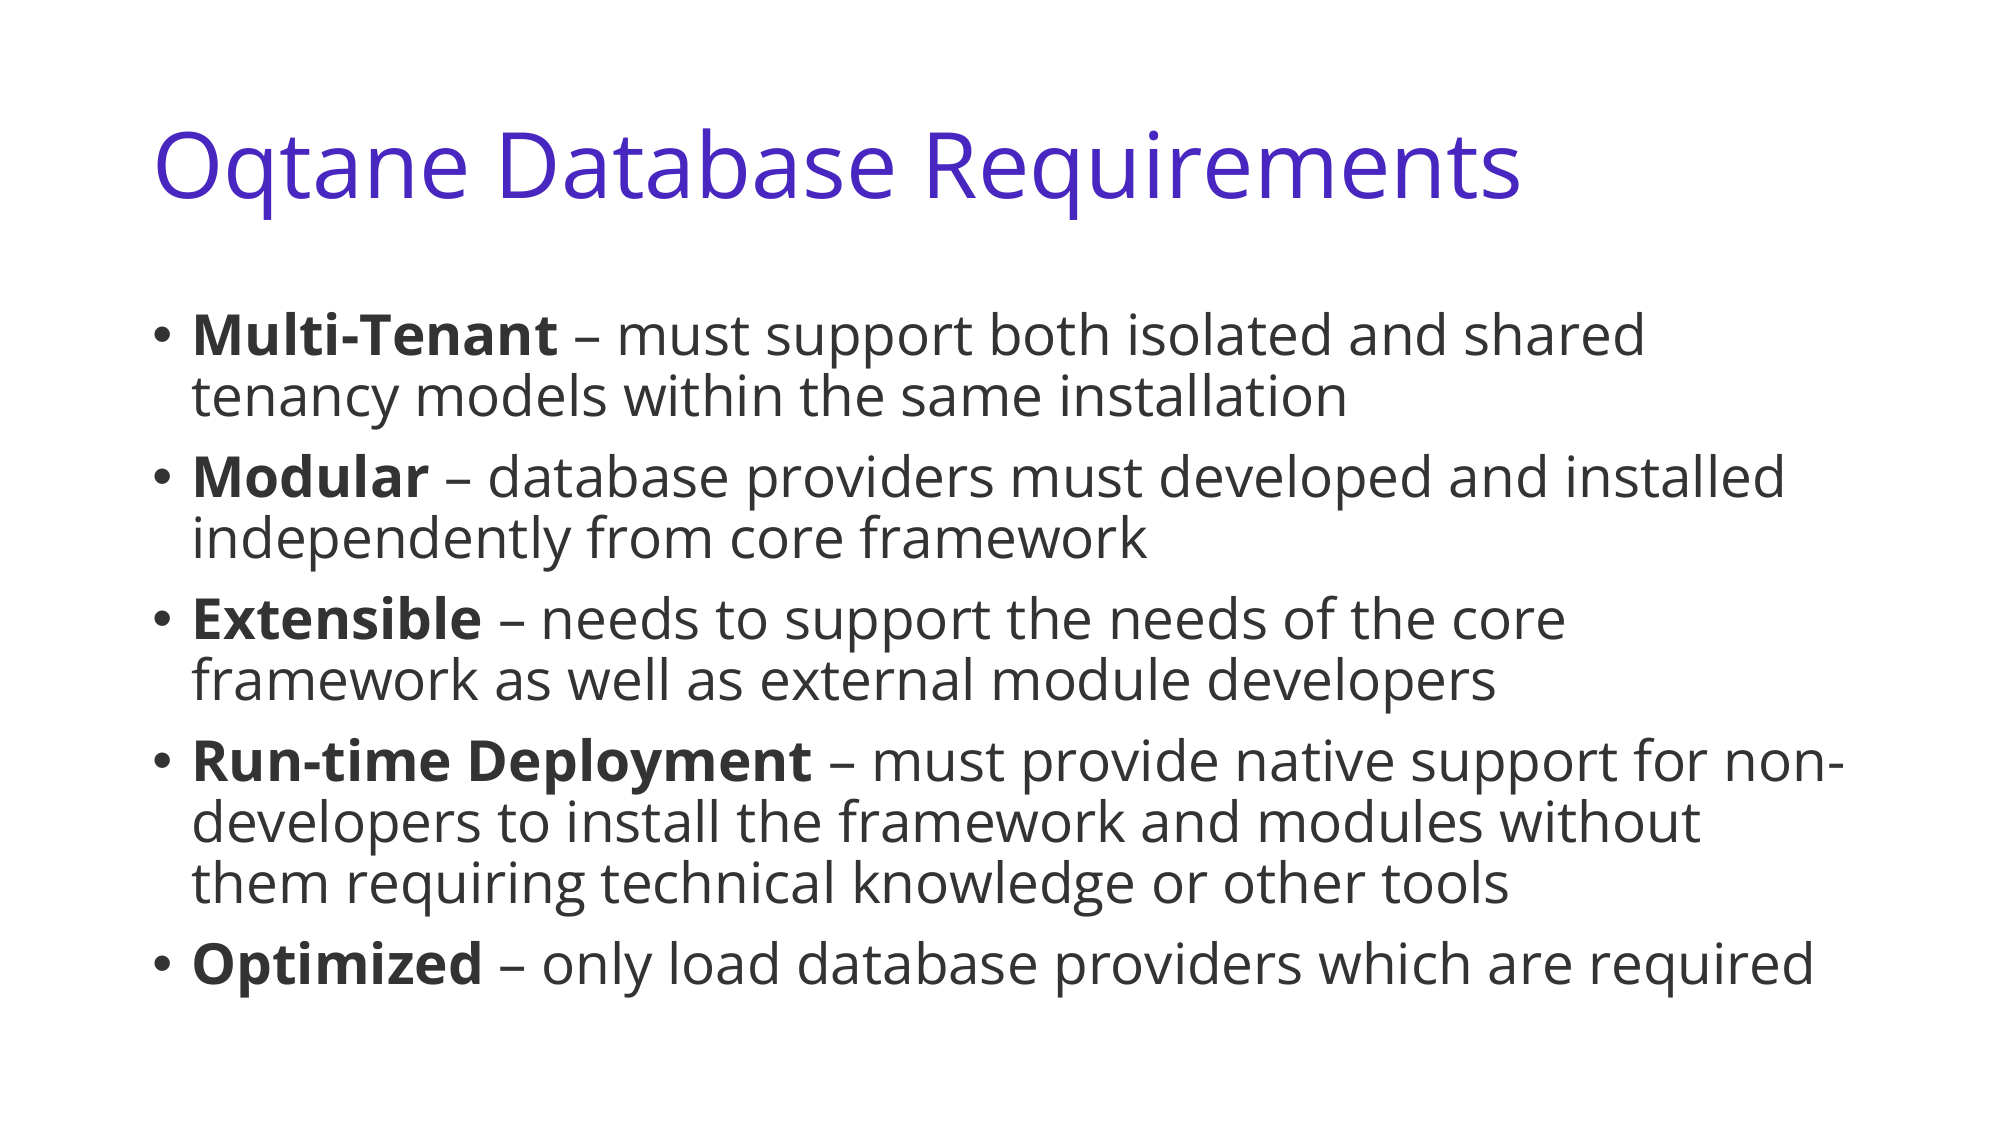

# Oqtane Database Requirements
Multi-Tenant – must support both isolated and shared tenancy models within the same installation
Modular – database providers must developed and installed independently from core framework
Extensible – needs to support the needs of the core framework as well as external module developers
Run-time Deployment – must provide native support for non-developers to install the framework and modules without them requiring technical knowledge or other tools
Optimized – only load database providers which are required